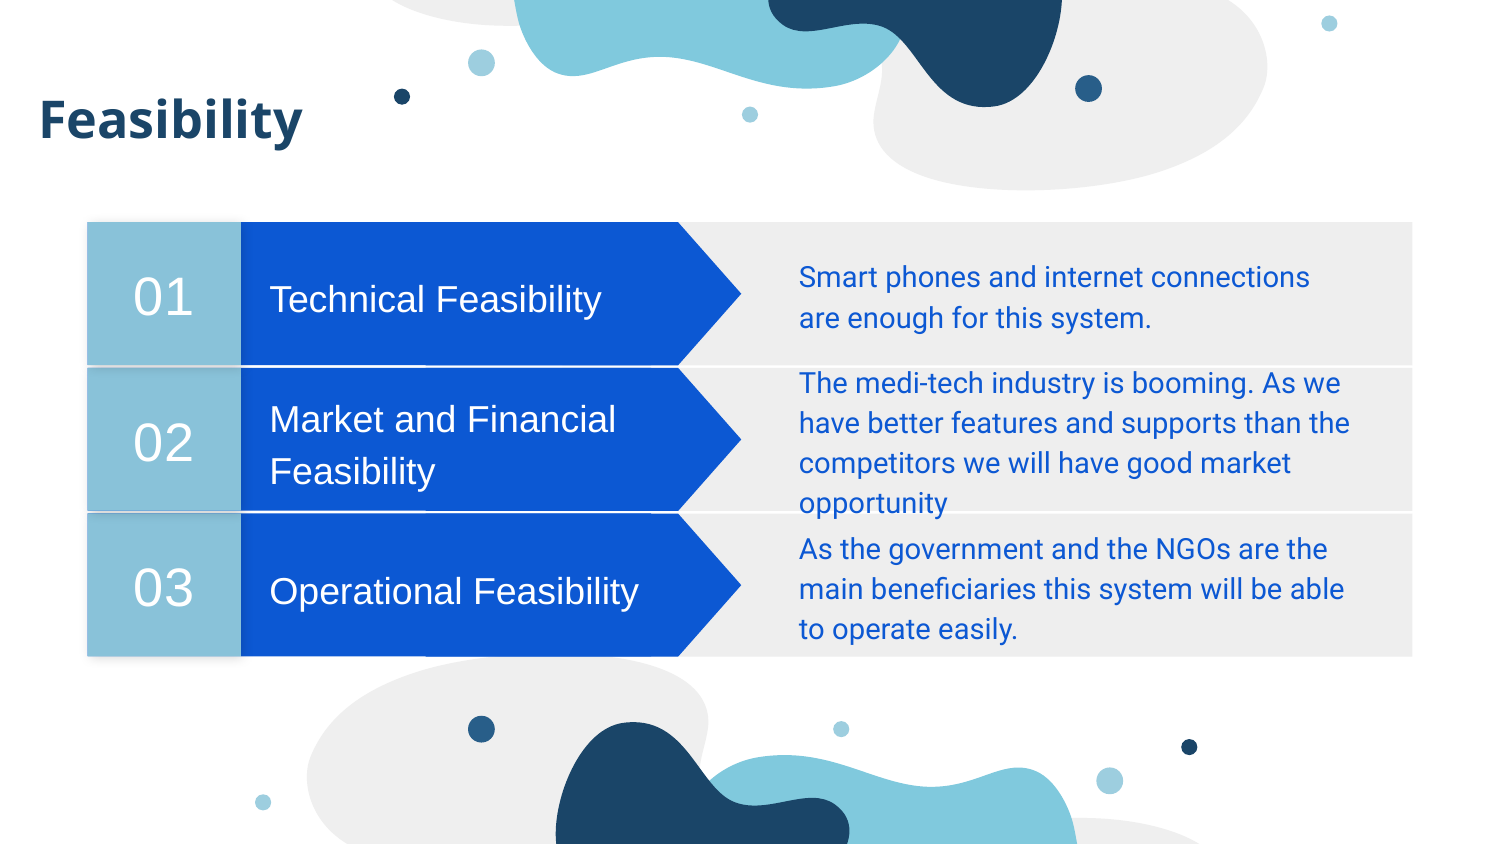

Feasibility

01

Smart phones and internet connections are enough for this system.
Technical Feasibility

02

The medi-tech industry is booming. As we have better features and supports than the competitors we will have good market  opportunity
Market and Financial Feasibility

03

As the government and the NGOs are the main beneficiaries this system will be able to operate easily.
Operational Feasibility